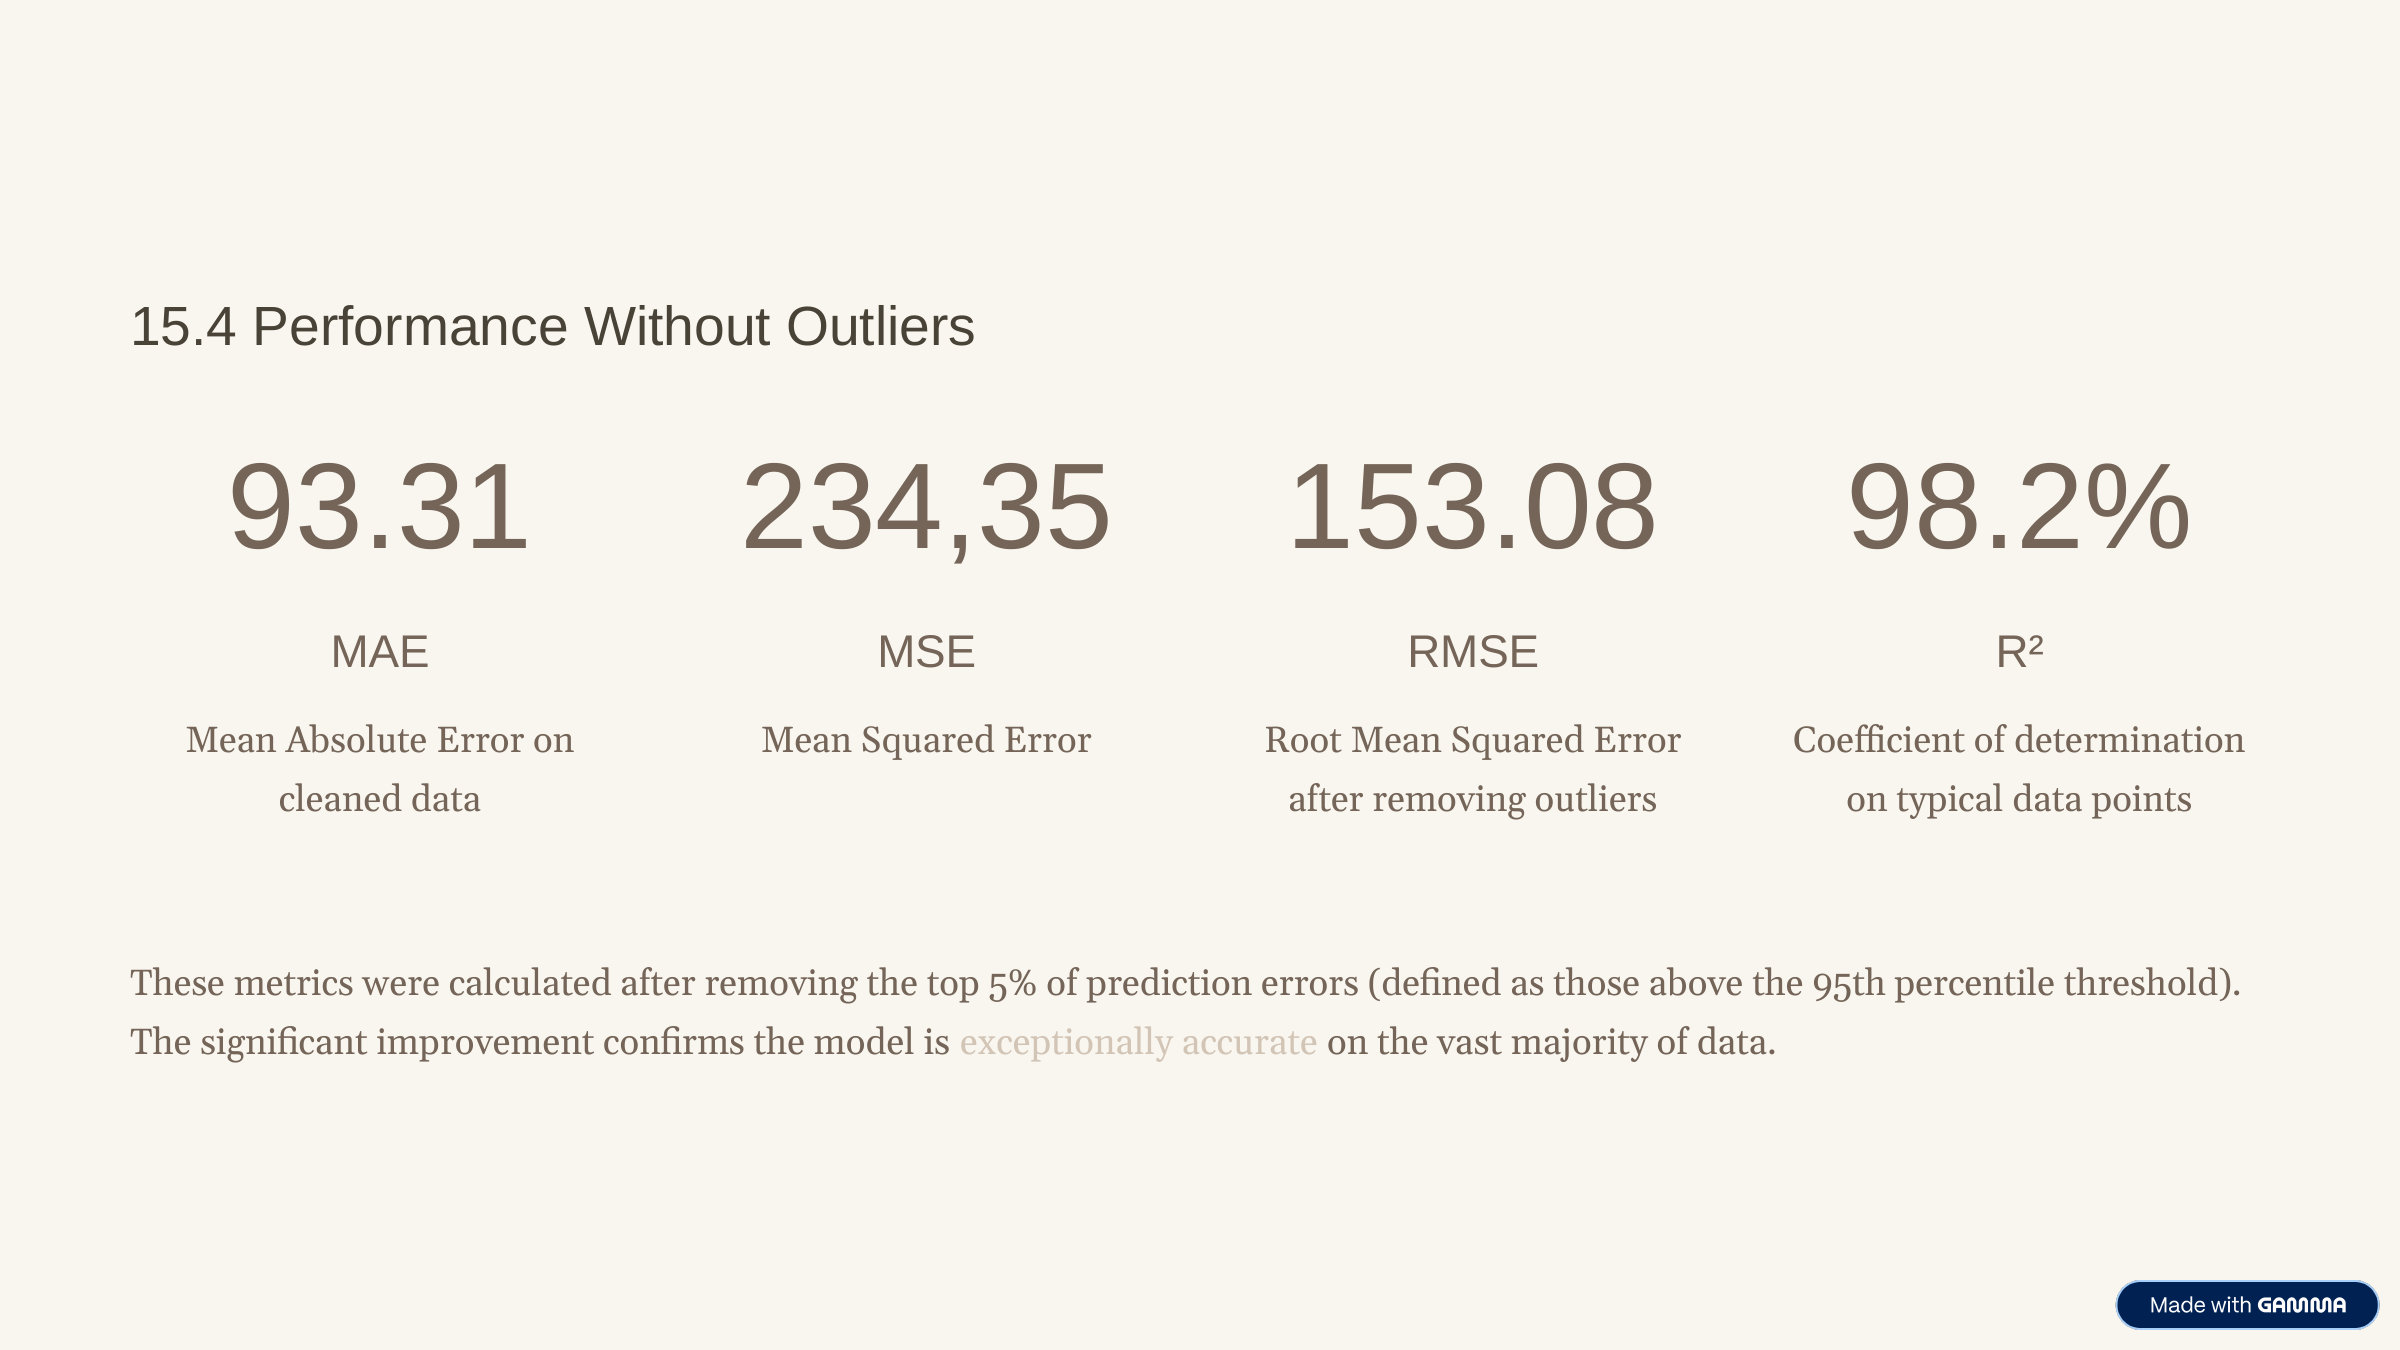

15.4 Performance Without Outliers
93.31
234,35
153.08
98.2%
MAE
MSE
RMSE
R²
Mean Absolute Error on cleaned data
Mean Squared Error
Root Mean Squared Error after removing outliers
Coefficient of determination on typical data points

These metrics were calculated after removing the top 5% of prediction errors (defined as those above the 95th percentile threshold). The significant improvement confirms the model is exceptionally accurate on the vast majority of data.